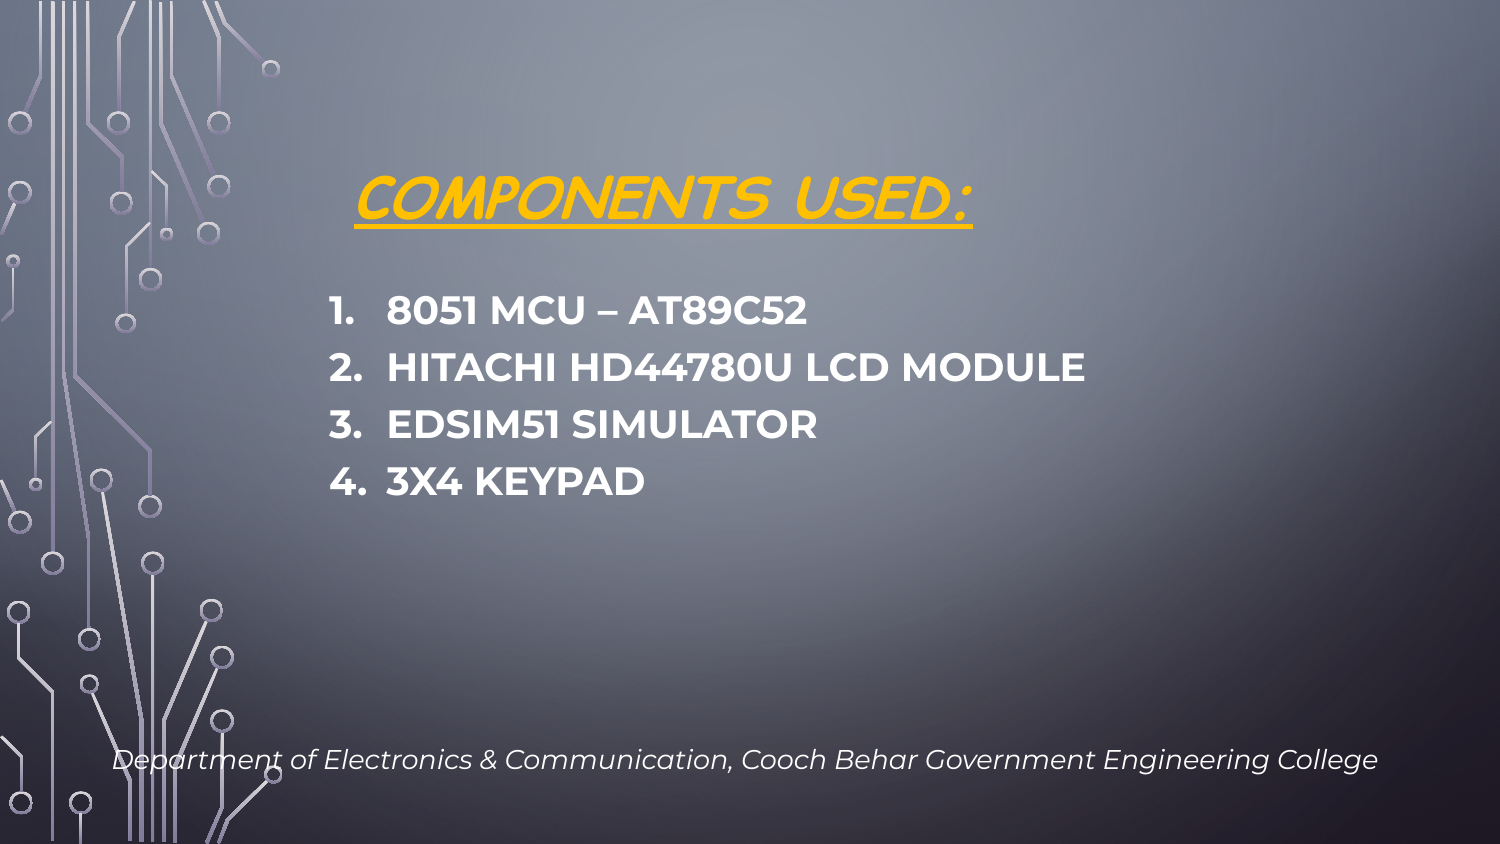

# COMPONENTS USED:
8051 MCU – AT89C52
Hitachi HD44780U LCD MODULE
Edsim51 Simulator
3X4 Keypad
Department of Electronics & Communication, Cooch Behar Government Engineering College